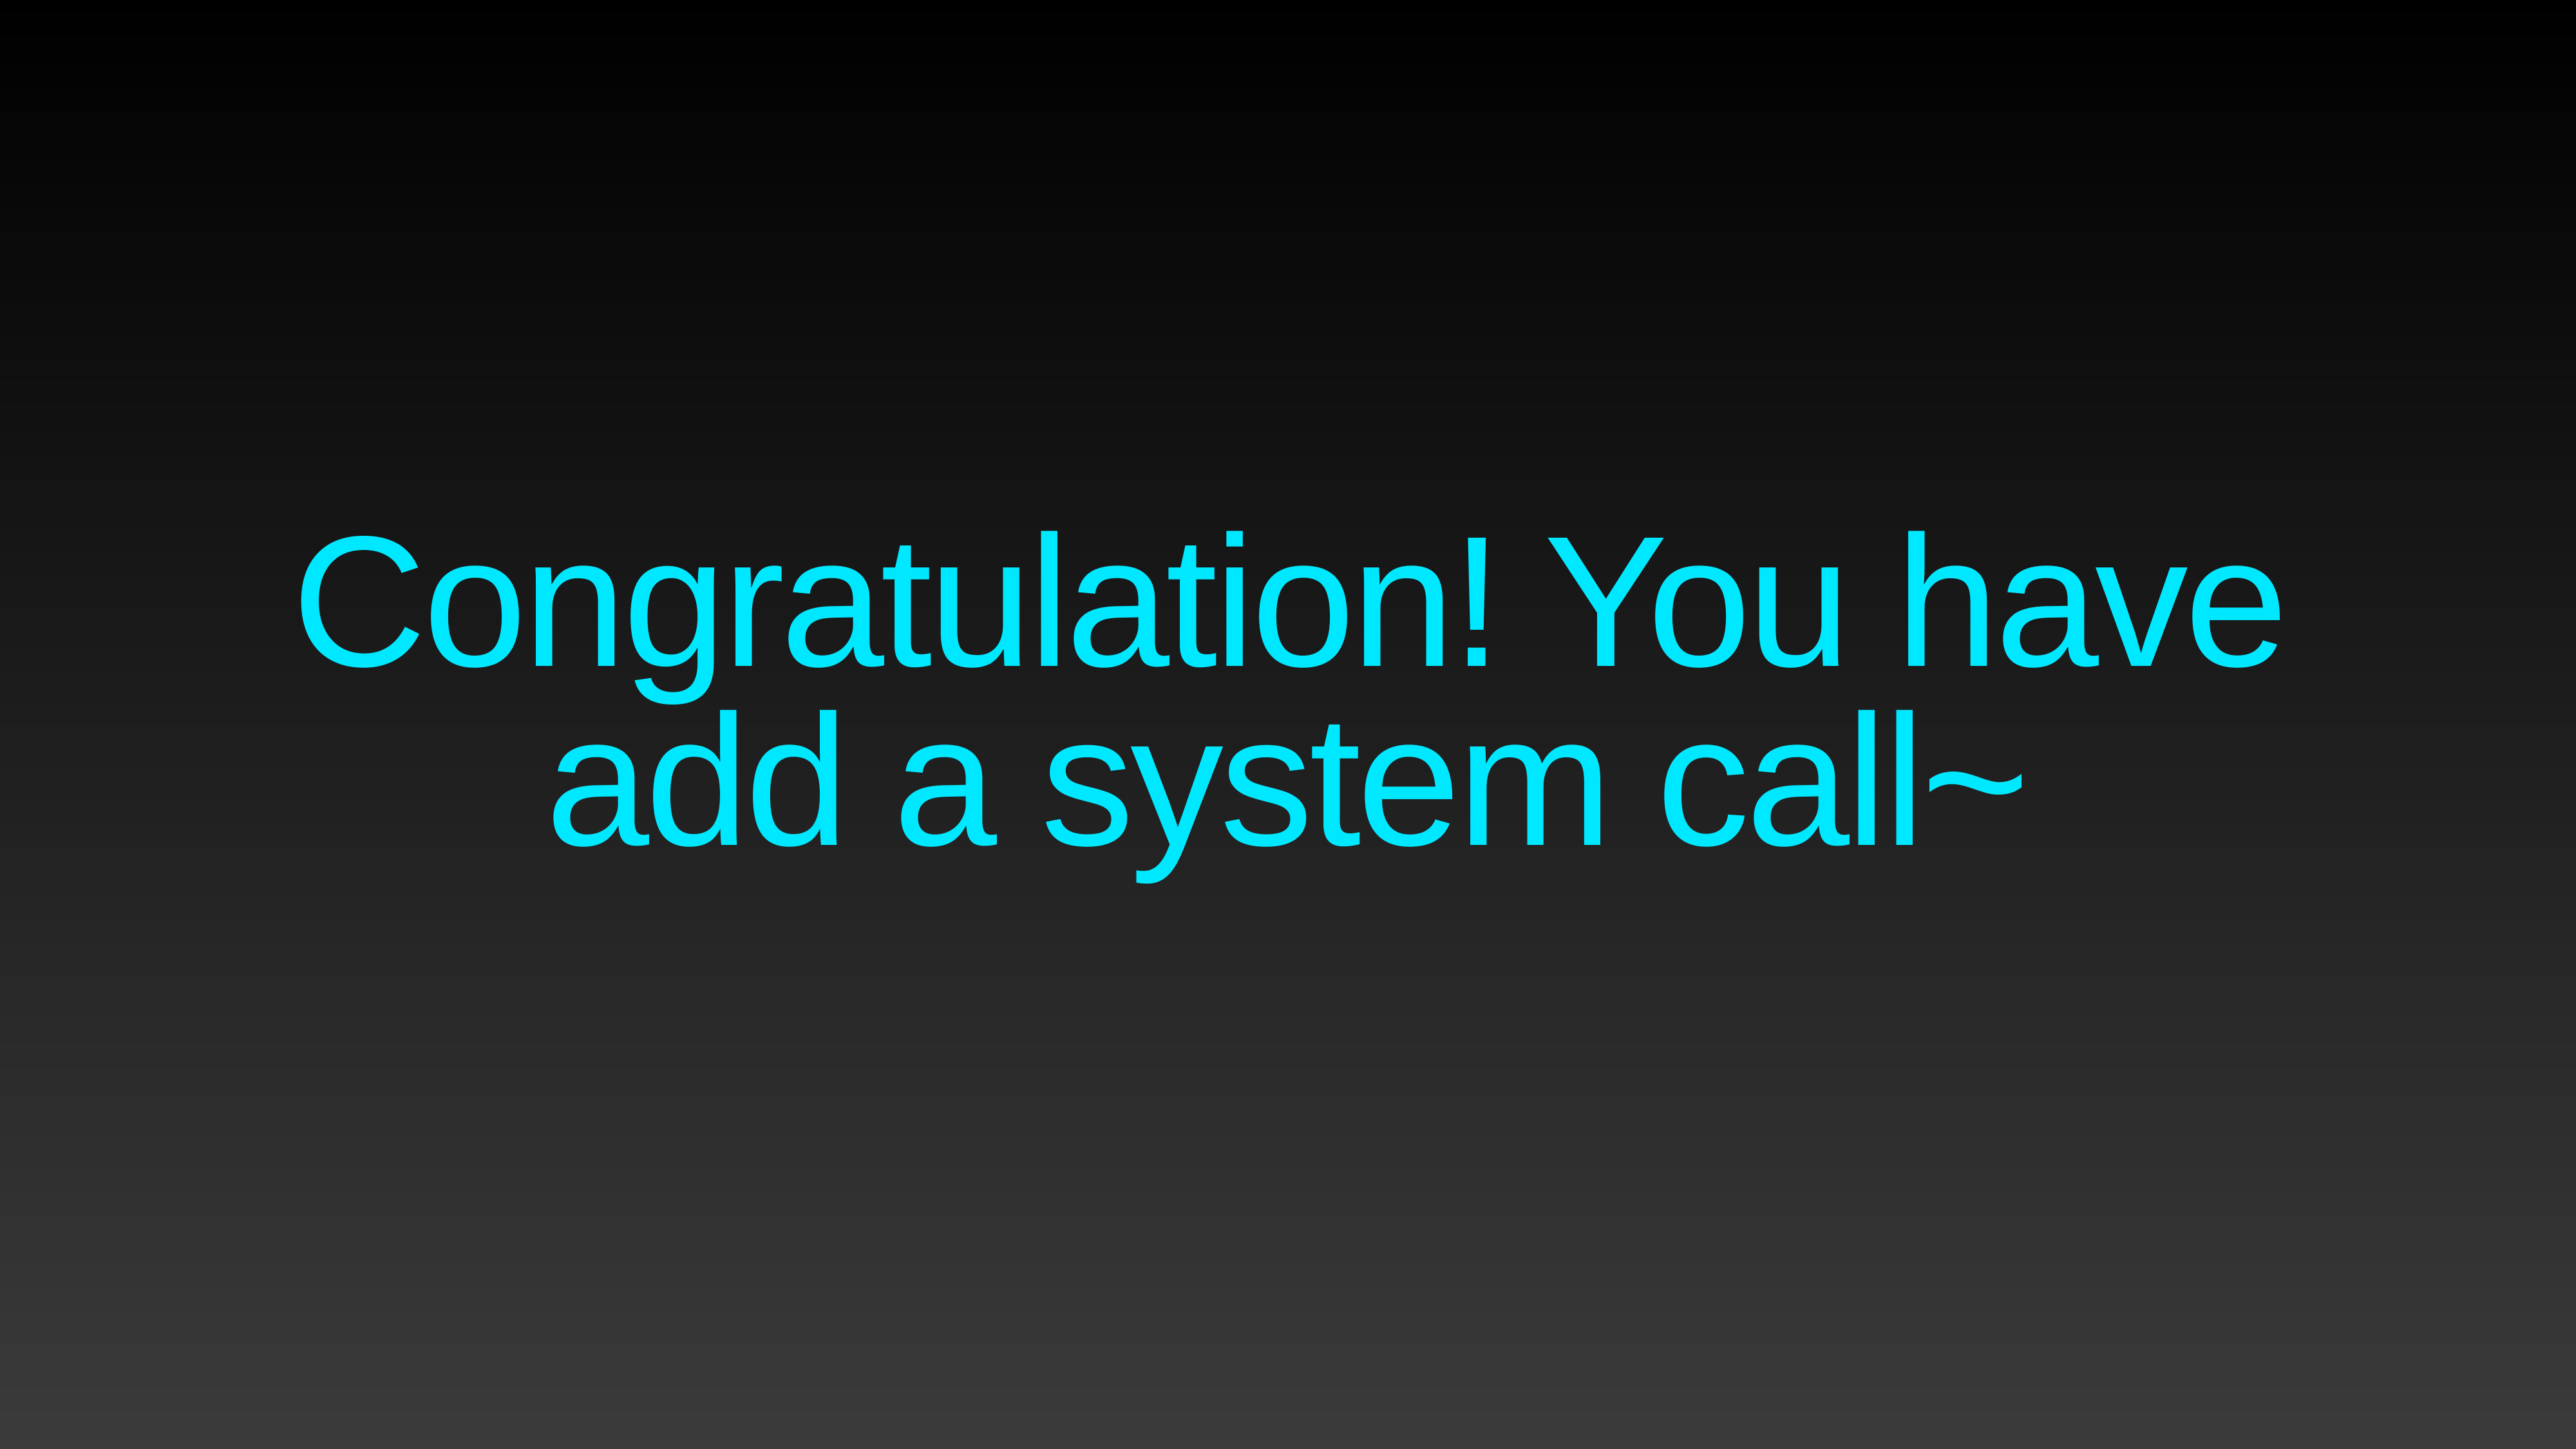

Congratulation! You have add a system call~